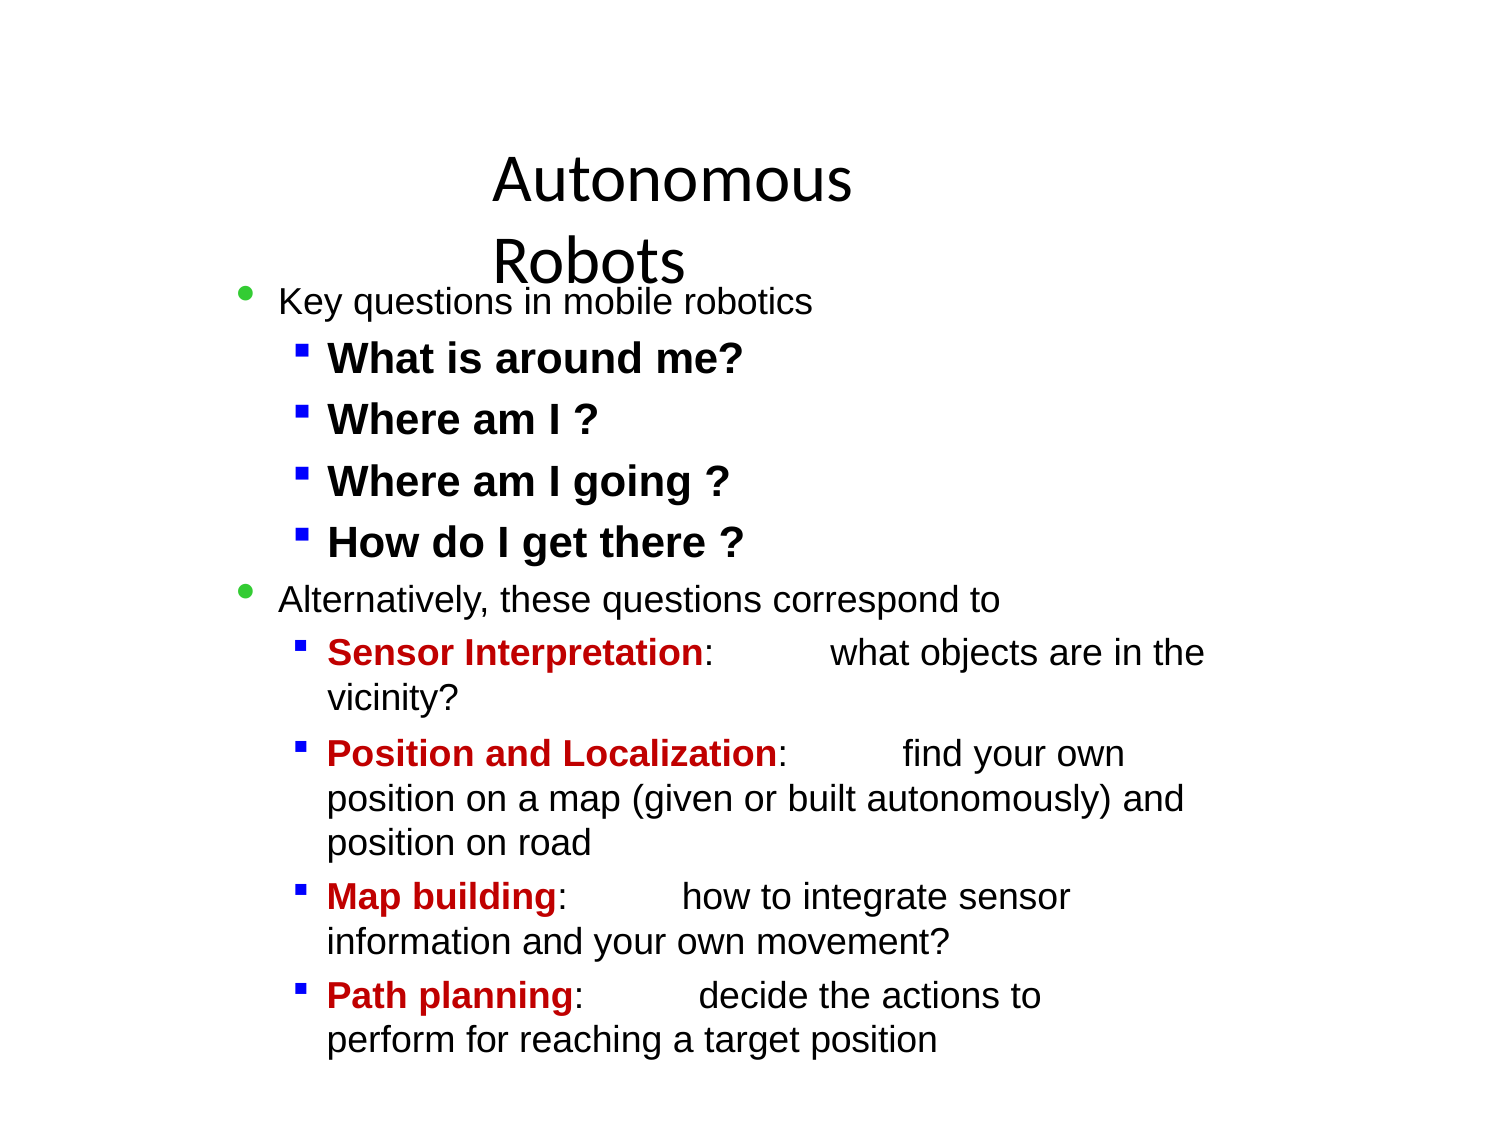

# Autonomous Robots
Key questions in mobile robotics
What is around me?
Where am I ?
Where am I going ?
How do I get there ?
Alternatively, these questions correspond to
Sensor Interpretation:	what objects are in the vicinity?
Position and Localization:	find your own position on a map (given or built autonomously) and position on road
Map building:	how to integrate sensor information and your own movement?
Path planning:	decide the actions to perform for reaching a target position